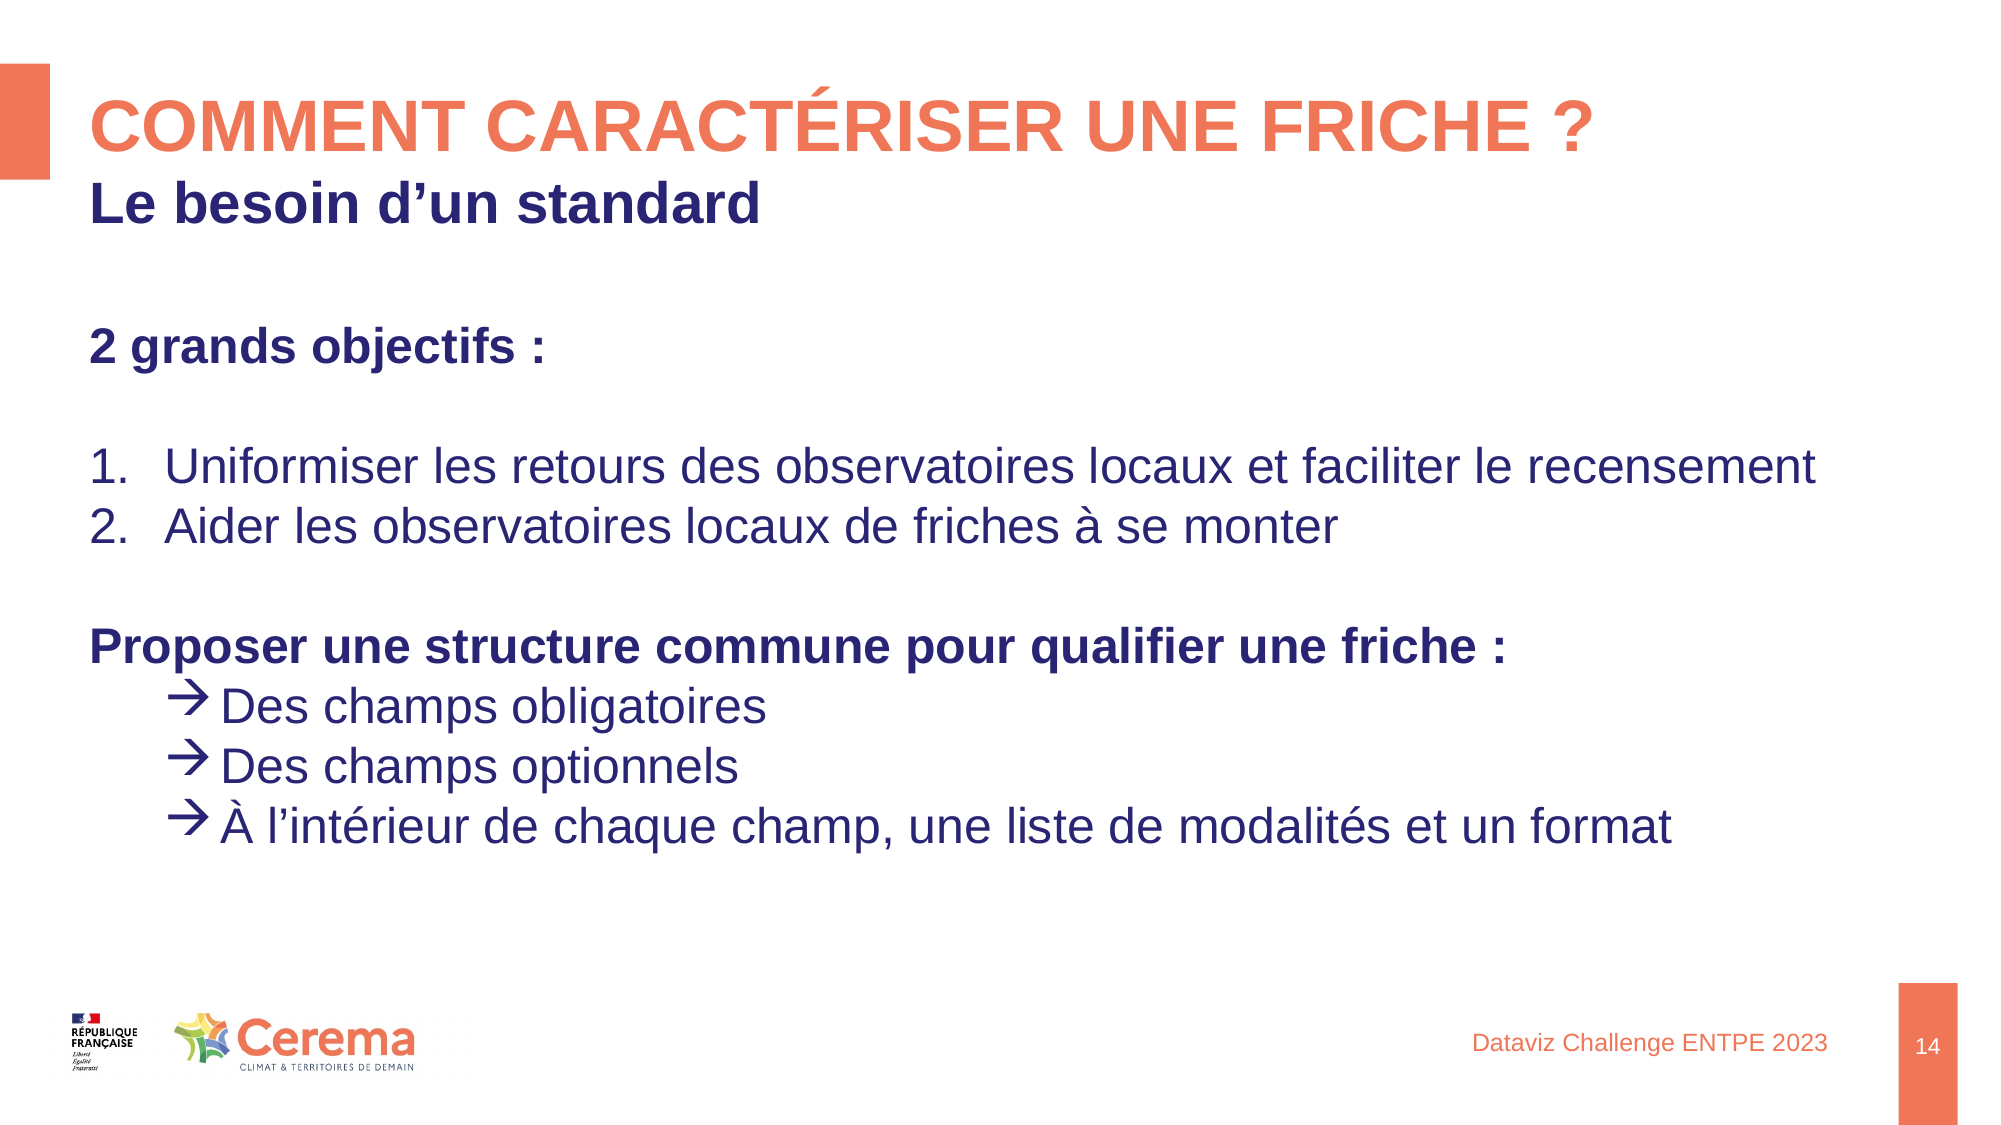

# Comment caractériser une friche ?
Le besoin d’un standard
2 grands objectifs :

Uniformiser les retours des observatoires locaux et faciliter le recensement
Aider les observatoires locaux de friches à se monter

Proposer une structure commune pour qualifier une friche :
Des champs obligatoires
Des champs optionnels
À l’intérieur de chaque champ, une liste de modalités et un format

14
Dataviz Challenge ENTPE 2023